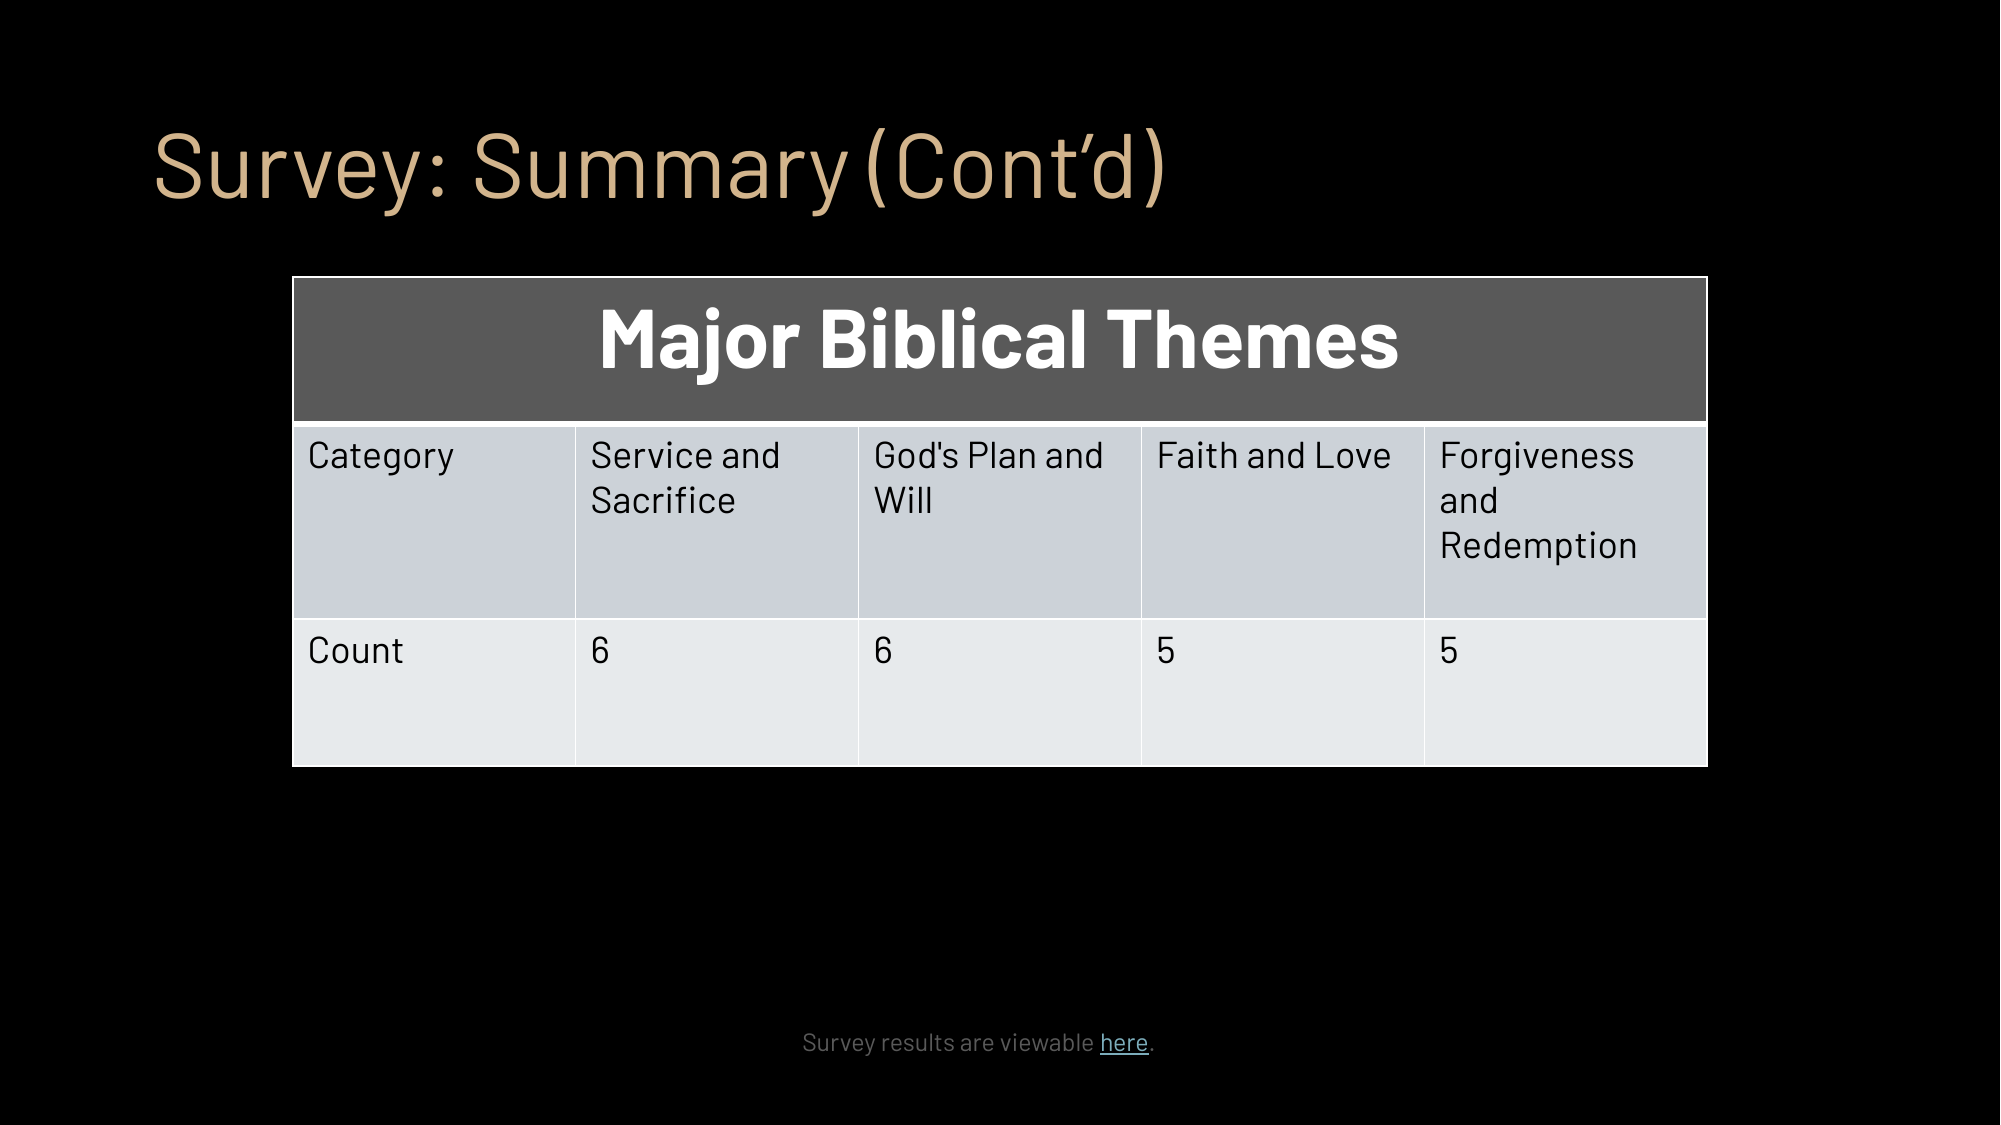

# Survey: Summary (Cont’d)
| Major Biblical Themes |  |  |  |  |
| --- | --- | --- | --- | --- |
| Category | Service and Sacrifice | God's Plan and Will | Faith and Love | Forgiveness and Redemption |
| Count | 6 | 6 | 5 | 5 |
Survey results are viewable here.